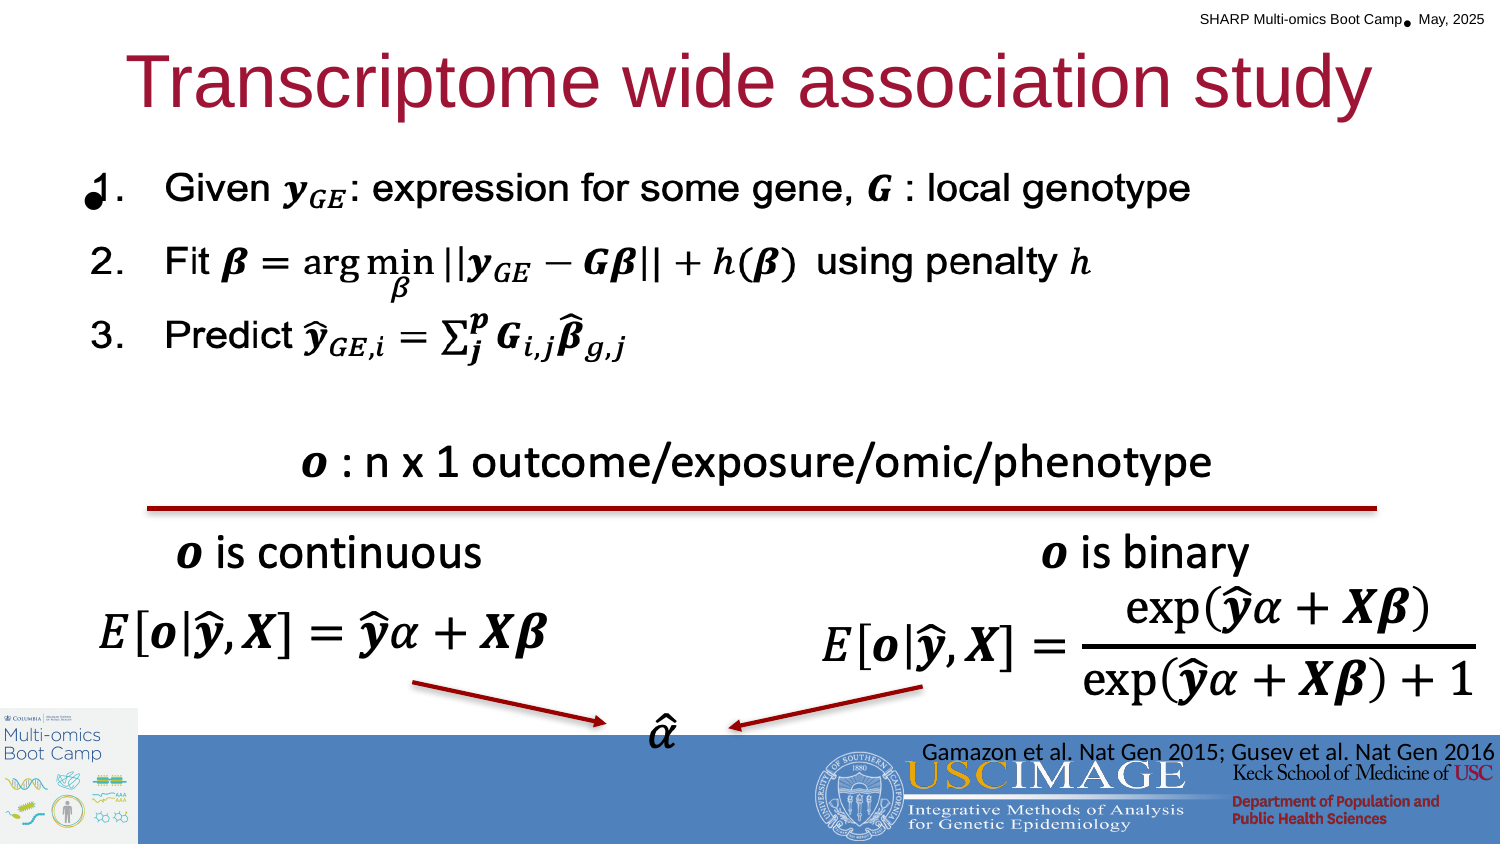

# Transcriptome wide association study

Gamazon et al. Nat Gen 2015; Gusev et al. Nat Gen 2016